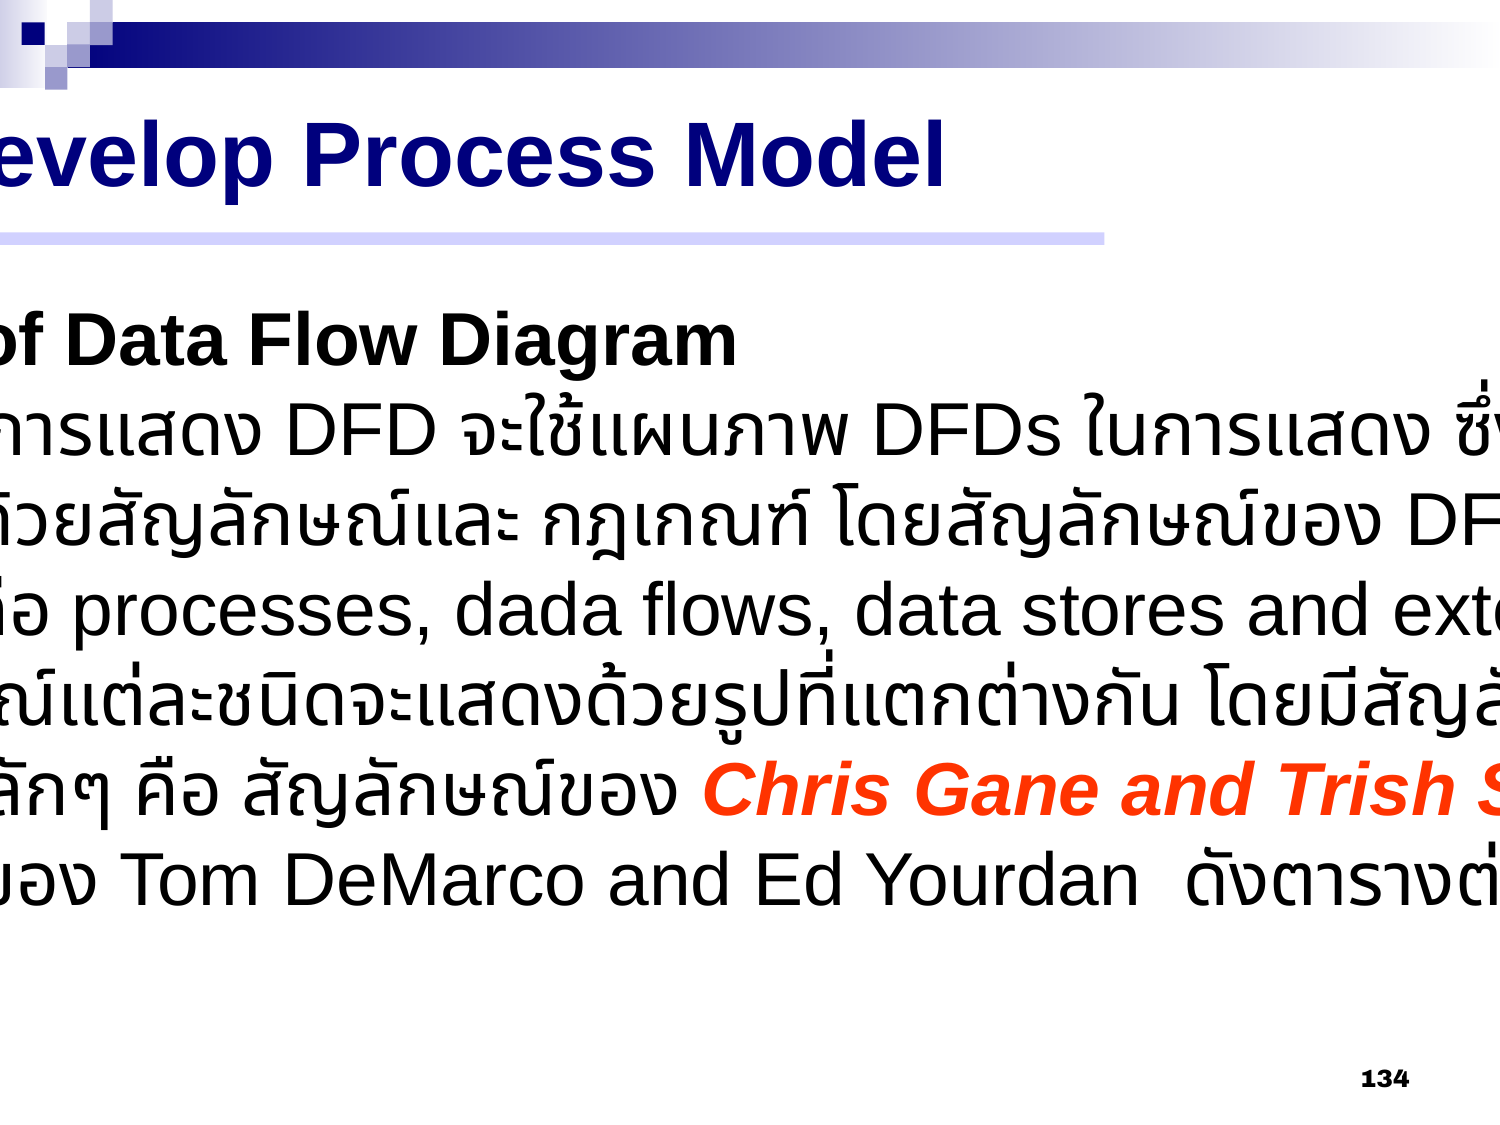

Develop Process Model

Element of Data Flow Diagram
             ในการแสดง DFD จะใช้แผนภาพ DFDs ในการแสดง ซึ่งจะ
ประกอบไปด้วยสัญลักษณ์และ กฎเกณฑ์ โดยสัญลักษณ์ของ DFD จะมี
4 ประเภท คือ processes, dada flows, data stores and external entities
ซึ่งสัญลักษณ์แต่ละชนิดจะแสดงด้วยรูปที่แตกต่างกัน โดยมีสัญลักษณ์
2 รูปแบบหลักๆ คือ สัญลักษณ์ของ Chris Gane and Trish Sarson และ
สัญลักษณ์ของ Tom DeMarco and Ed Yourdan  ดังตารางต่อไปนี้
134